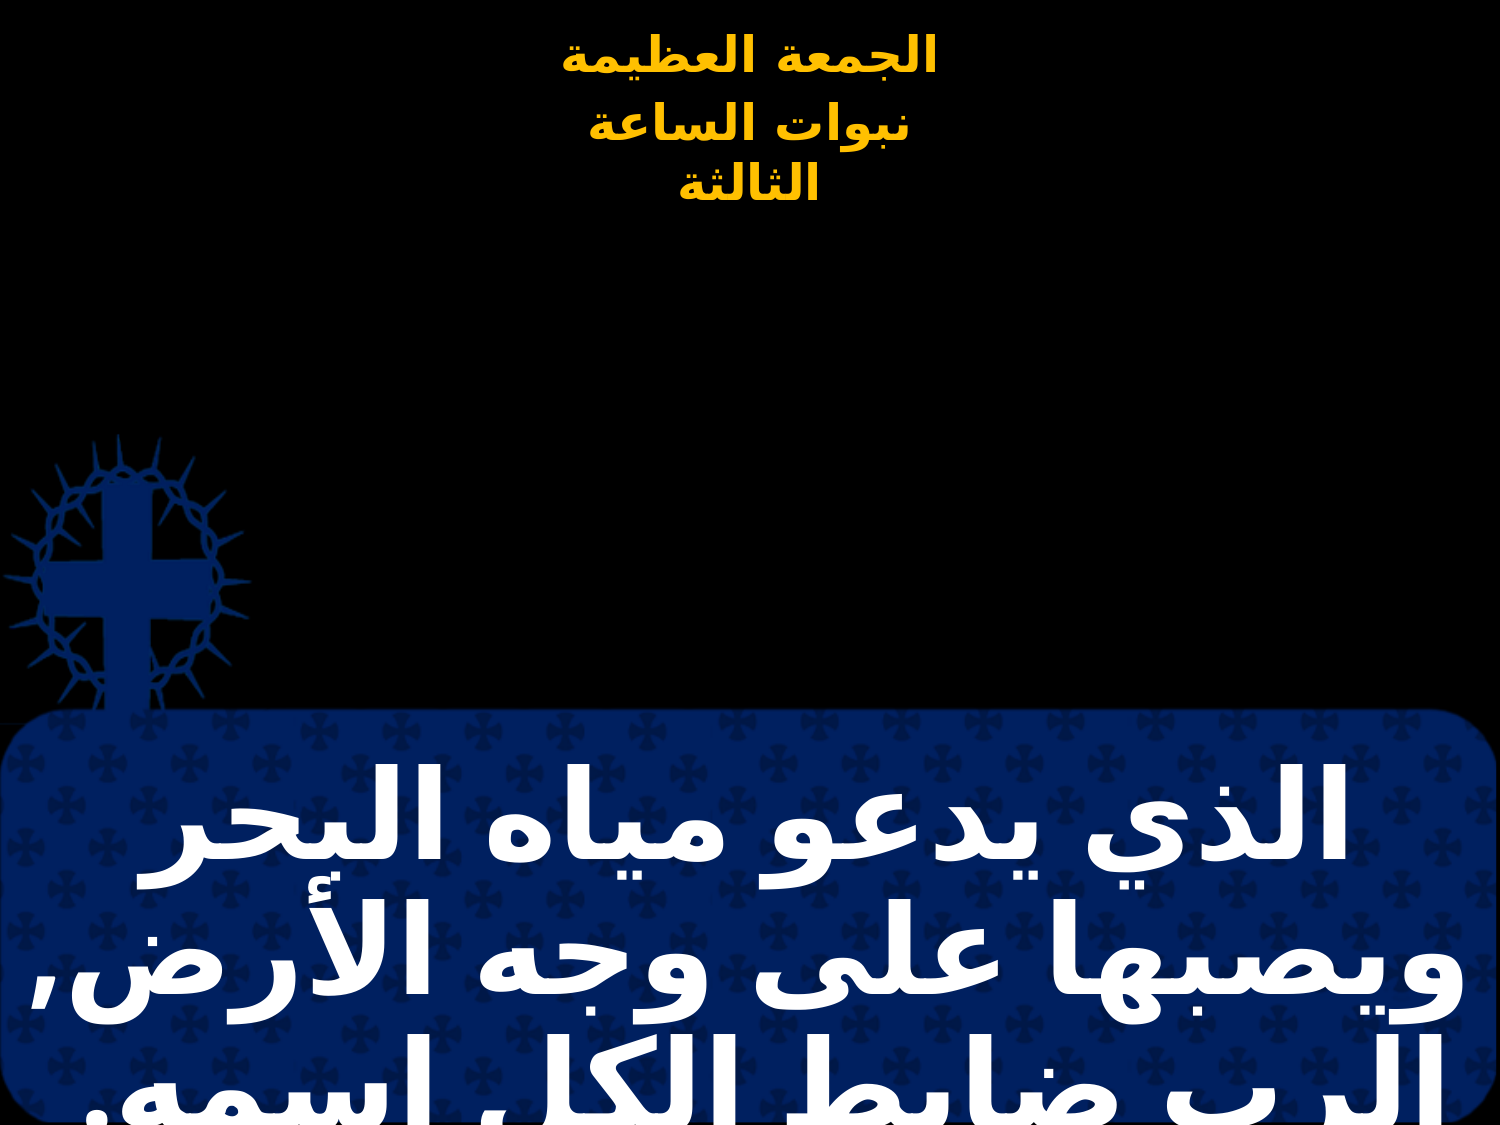

# الذي يدعو مياه البحر ويصبها على وجه الأرض, الرب ضابط الكل اسمه.